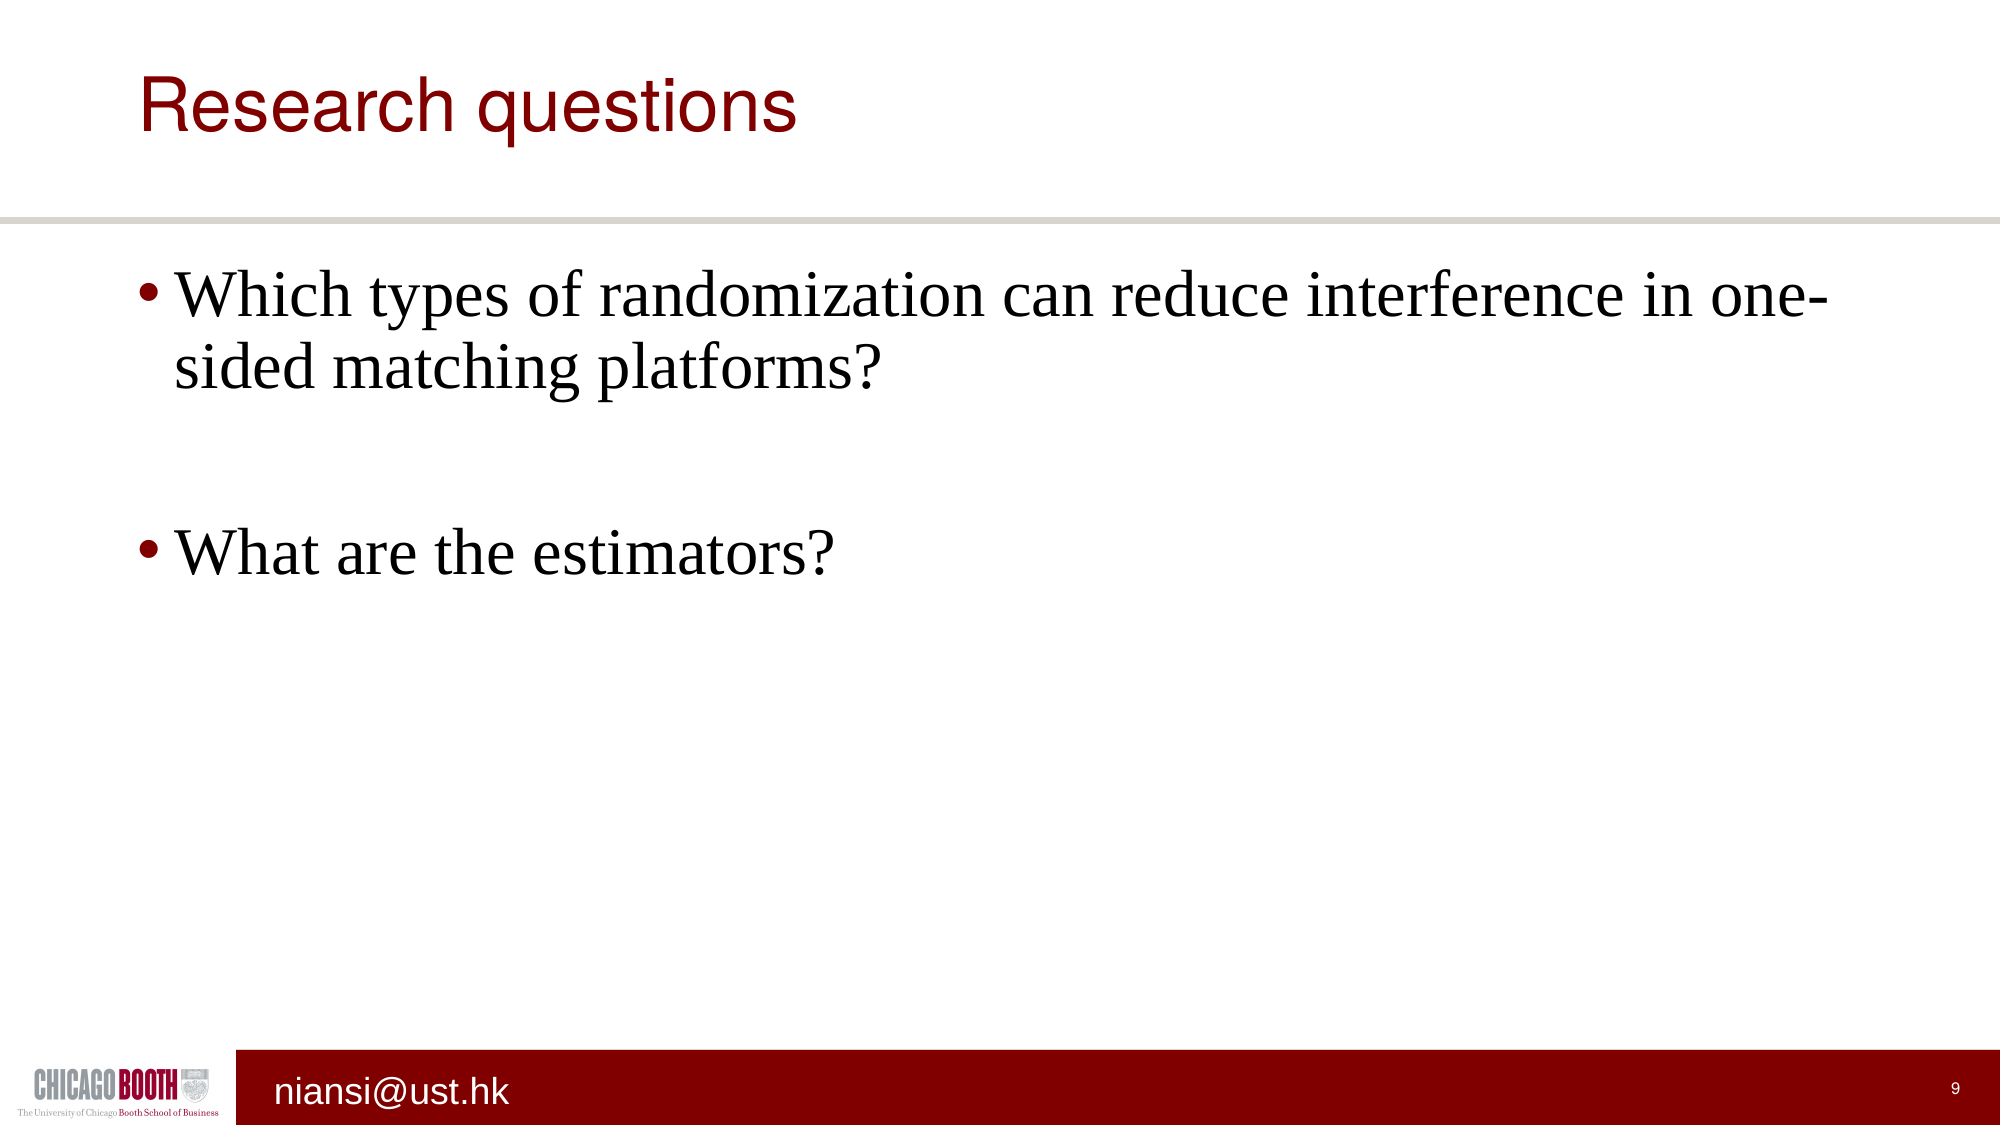

# Research questions
Which types of randomization can reduce interference in one-sided matching platforms?

What are the estimators?
9